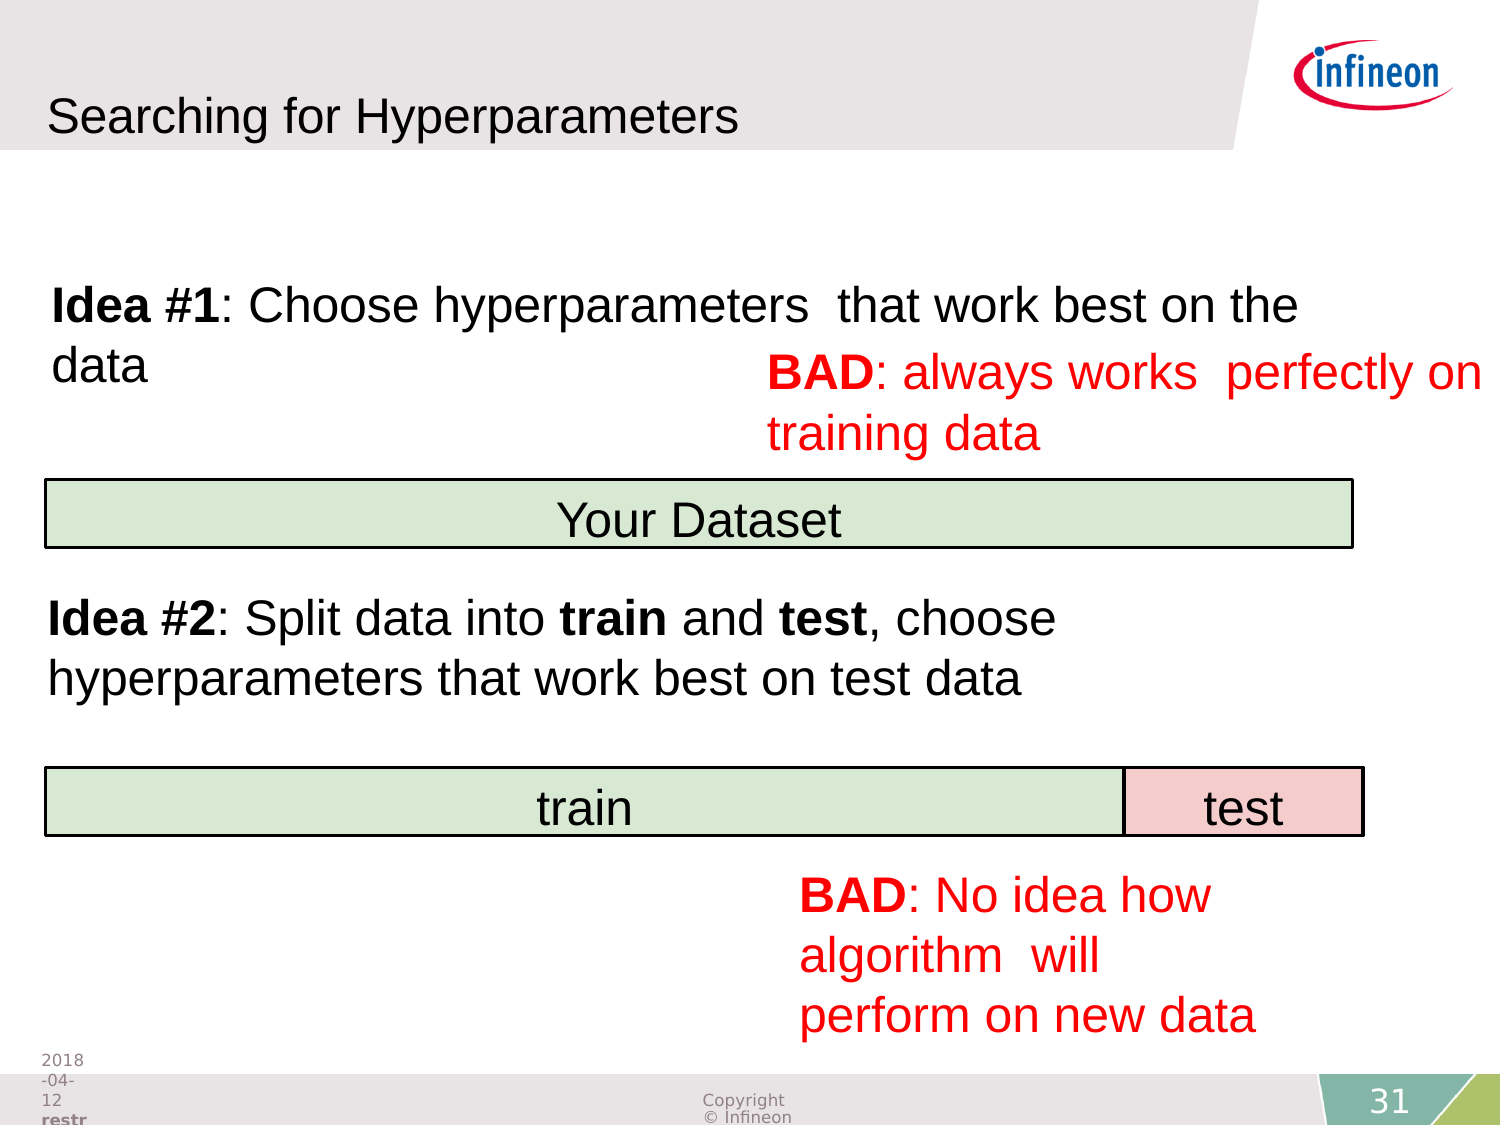

Searching for Hyperparameters
Idea #1: Choose hyperparameters  that work best on the data
BAD: always works  perfectly on training data
Your Dataset
Idea #2: Split data into train and test, choose  hyperparameters that work best on test data
train
test
BAD: No idea how algorithm  will perform on new data
2018-04-12   restricted
Copyright © Infineon Technologies AG 2018. All rights reserved.
31